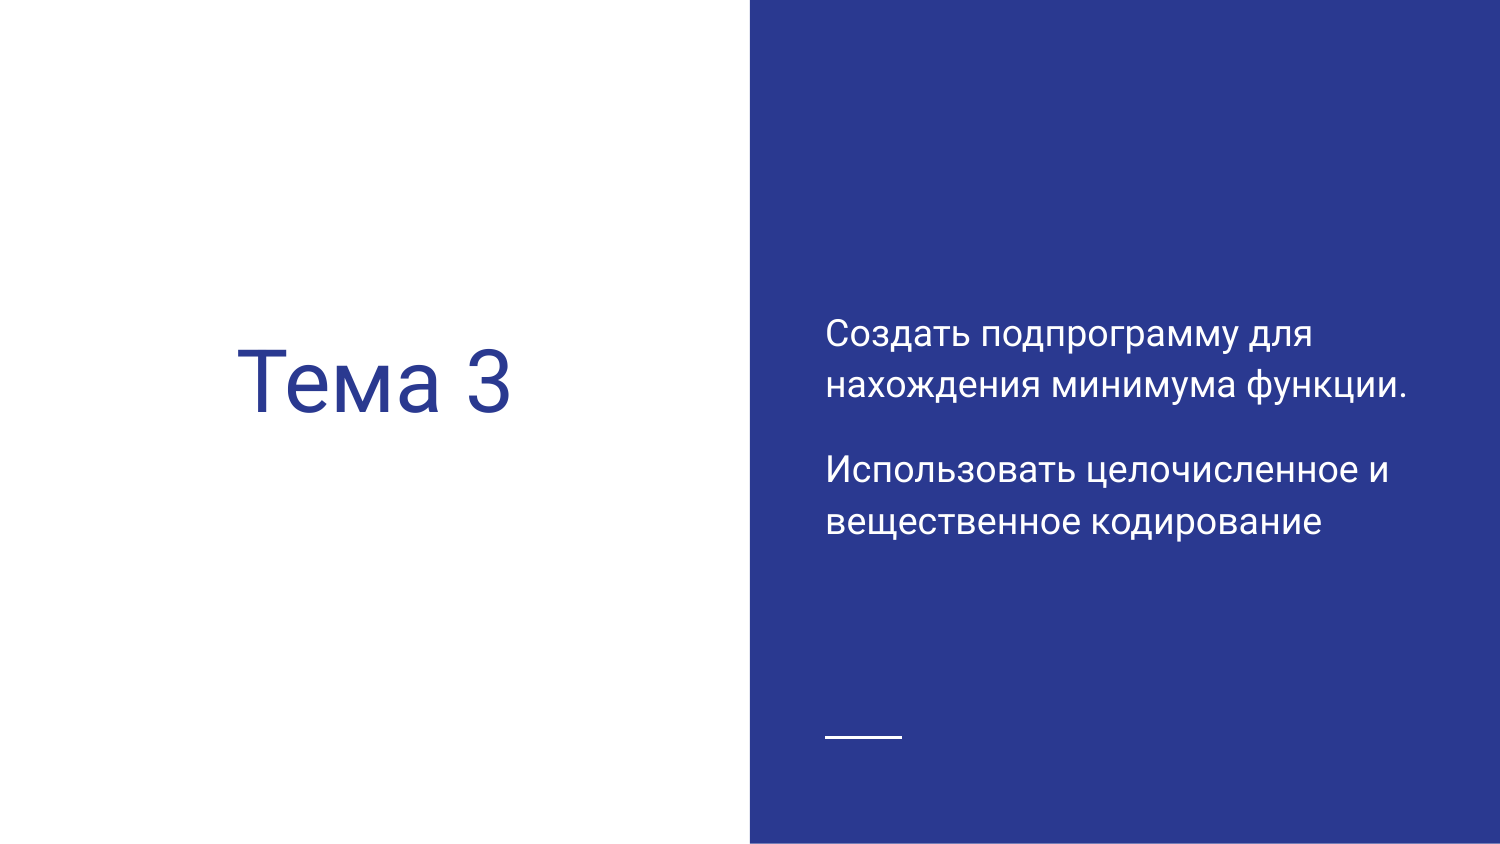

Создать подпрограмму для нахождения минимума функции.
Использовать целочисленное и вещественное кодирование
# Тема 3